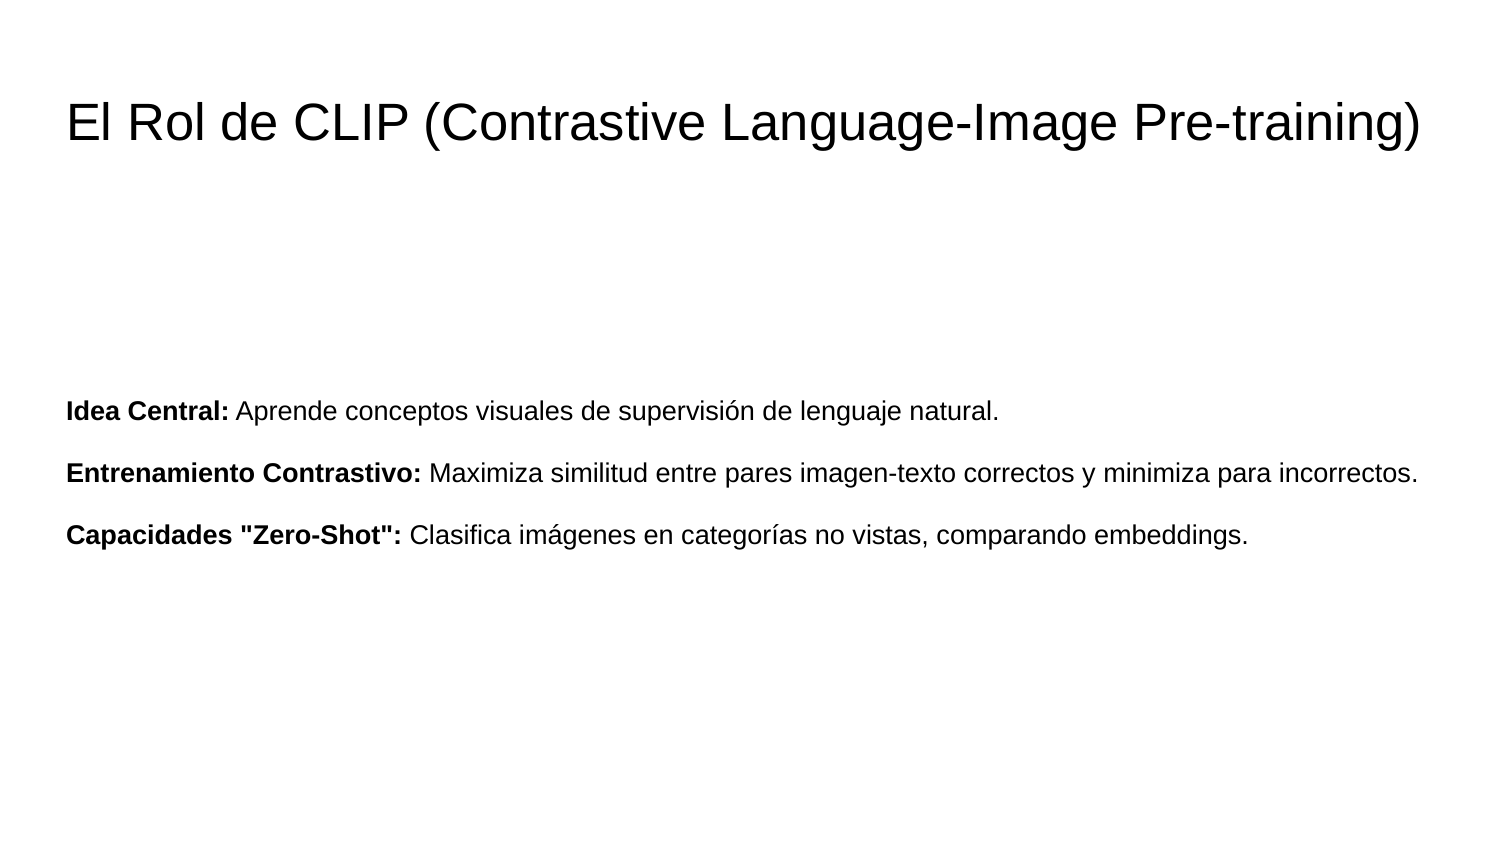

# El Rol de CLIP (Contrastive Language-Image Pre-training)
Idea Central: Aprende conceptos visuales de supervisión de lenguaje natural.
Entrenamiento Contrastivo: Maximiza similitud entre pares imagen-texto correctos y minimiza para incorrectos.
Capacidades "Zero-Shot": Clasifica imágenes en categorías no vistas, comparando embeddings.